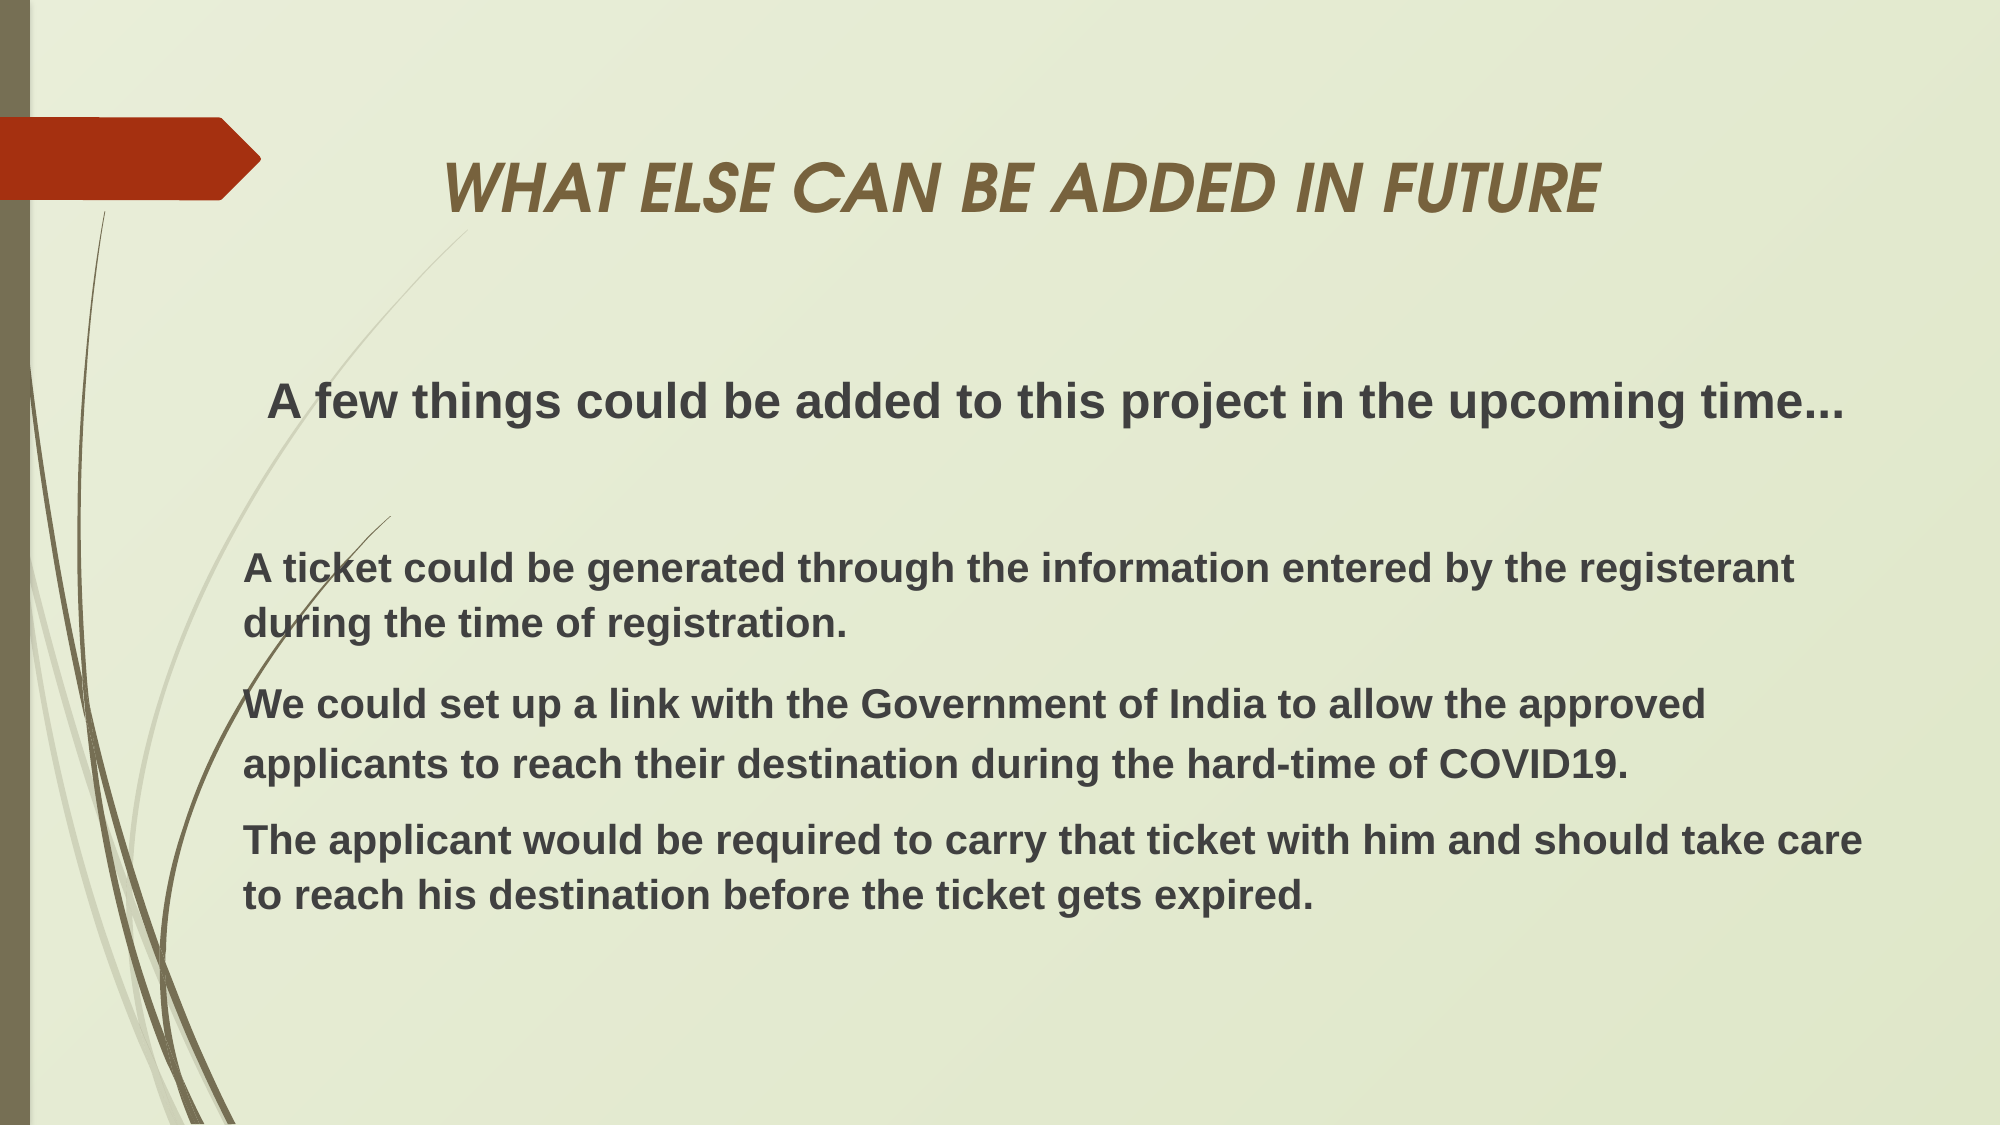

# WHAT ELSE CAN BE ADDED IN FUTURE
A few things could be added to this project in the upcoming time...

A ticket could be generated through the information entered by the registerant during the time of registration.
We could set up a link with the Government of India to allow the approved applicants to reach their destination during the hard-time of COVID19.
The applicant would be required to carry that ticket with him and should take care to reach his destination before the ticket gets expired.